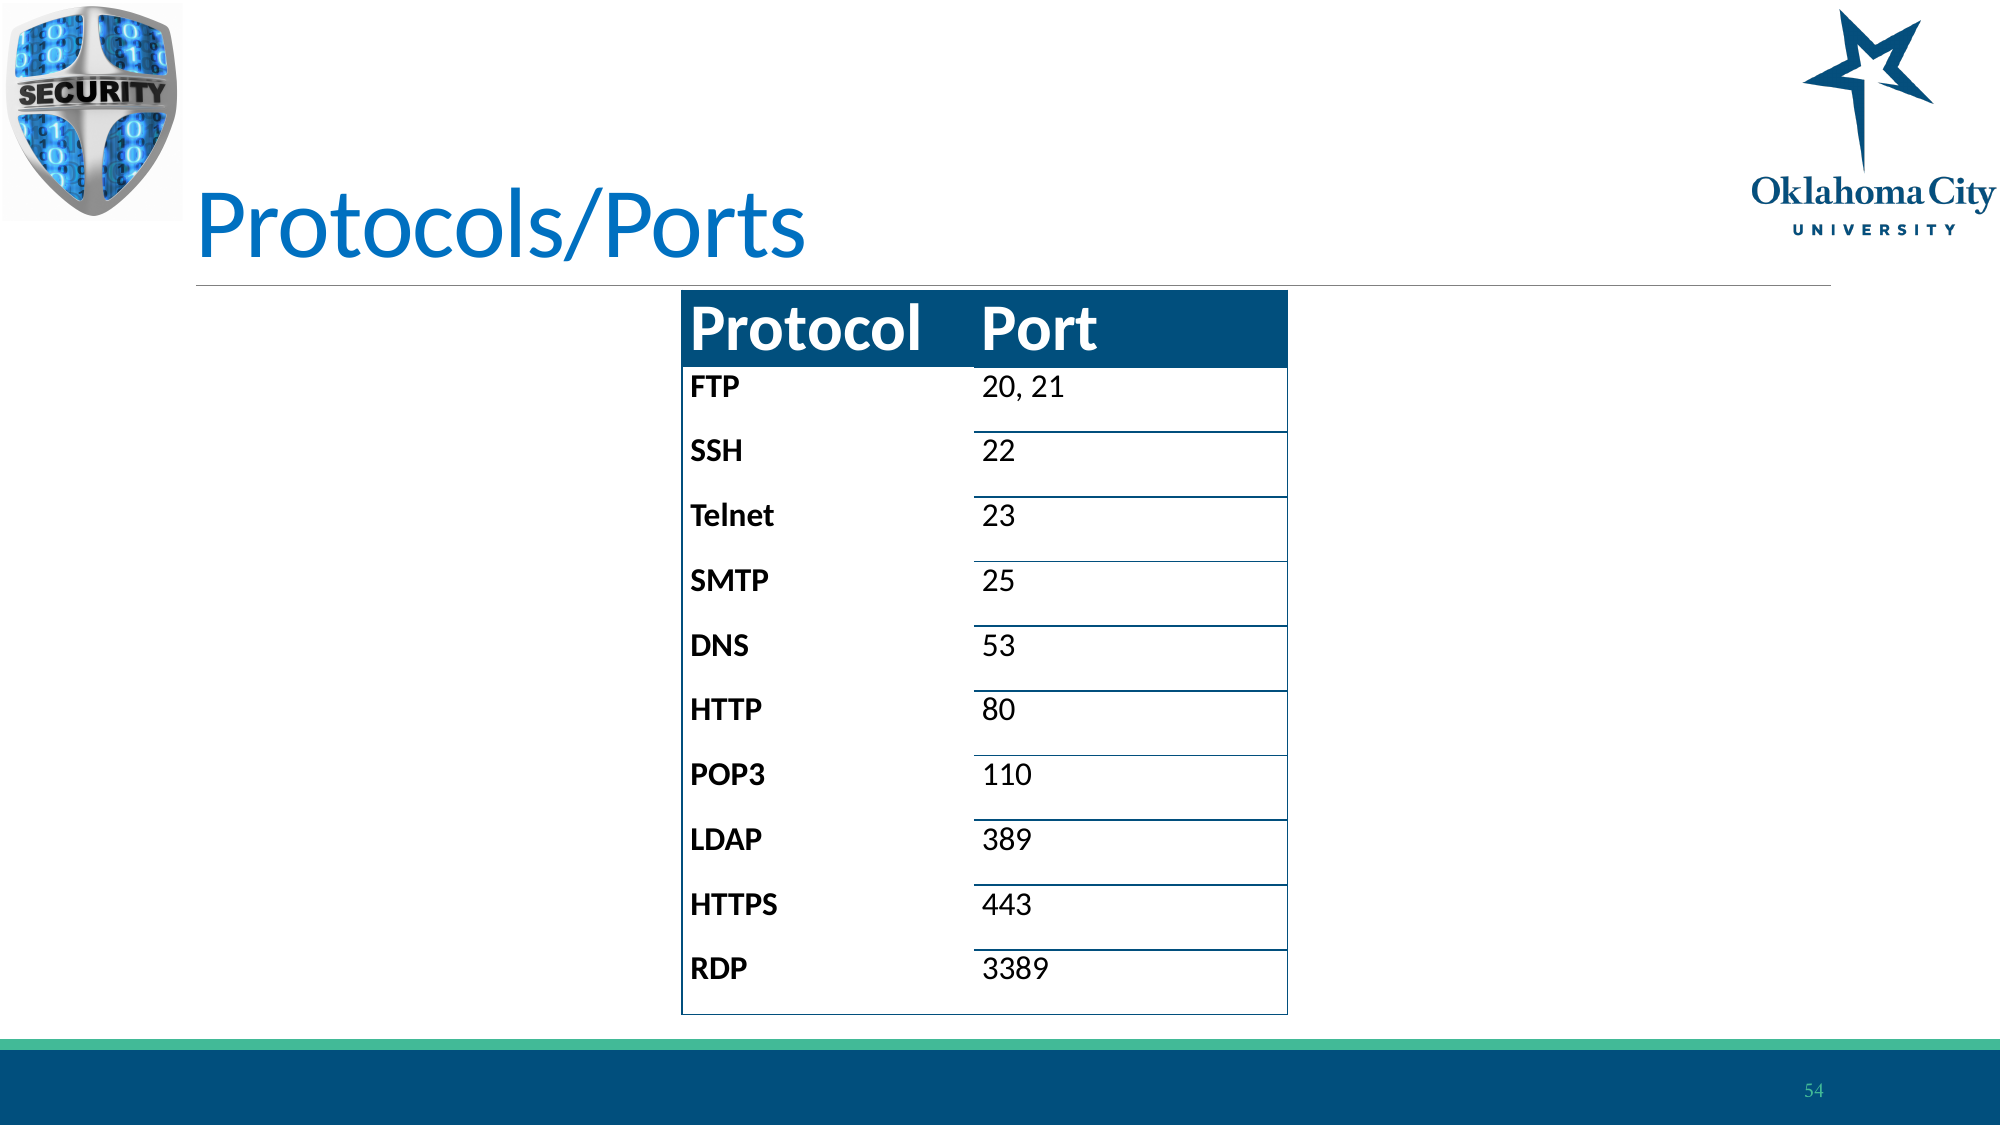

# Protocols/Ports
| Protocol | Port |
| --- | --- |
| FTP | 20, 21 |
| SSH | 22 |
| Telnet | 23 |
| SMTP | 25 |
| DNS | 53 |
| HTTP | 80 |
| POP3 | 110 |
| LDAP | 389 |
| HTTPS | 443 |
| RDP | 3389 |
54